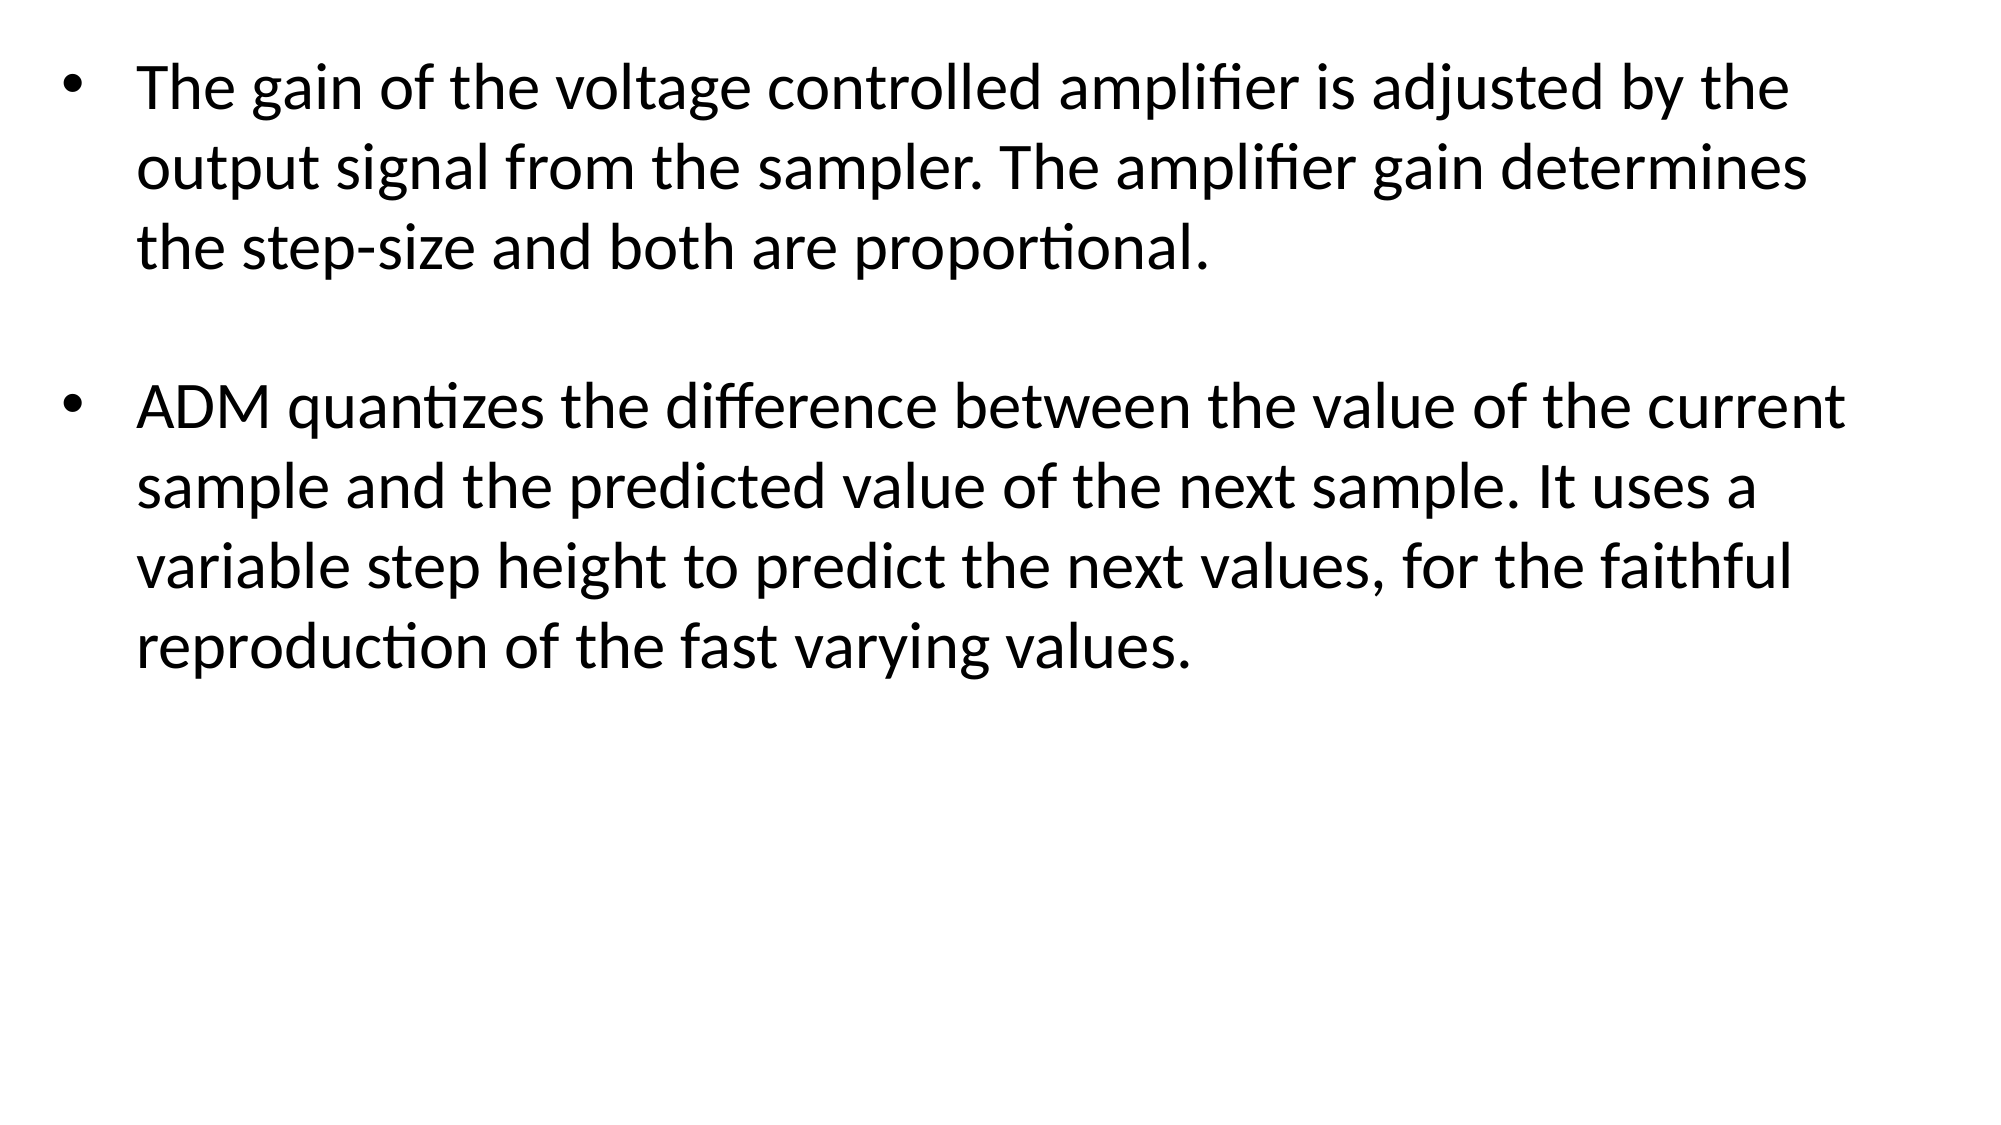

The gain of the voltage controlled amplifier is adjusted by the output signal from the sampler. The amplifier gain determines the step-size and both are proportional.

ADM quantizes the difference between the value of the current sample and the predicted value of the next sample. It uses a variable step height to predict the next values, for the faithful reproduction of the fast varying values.